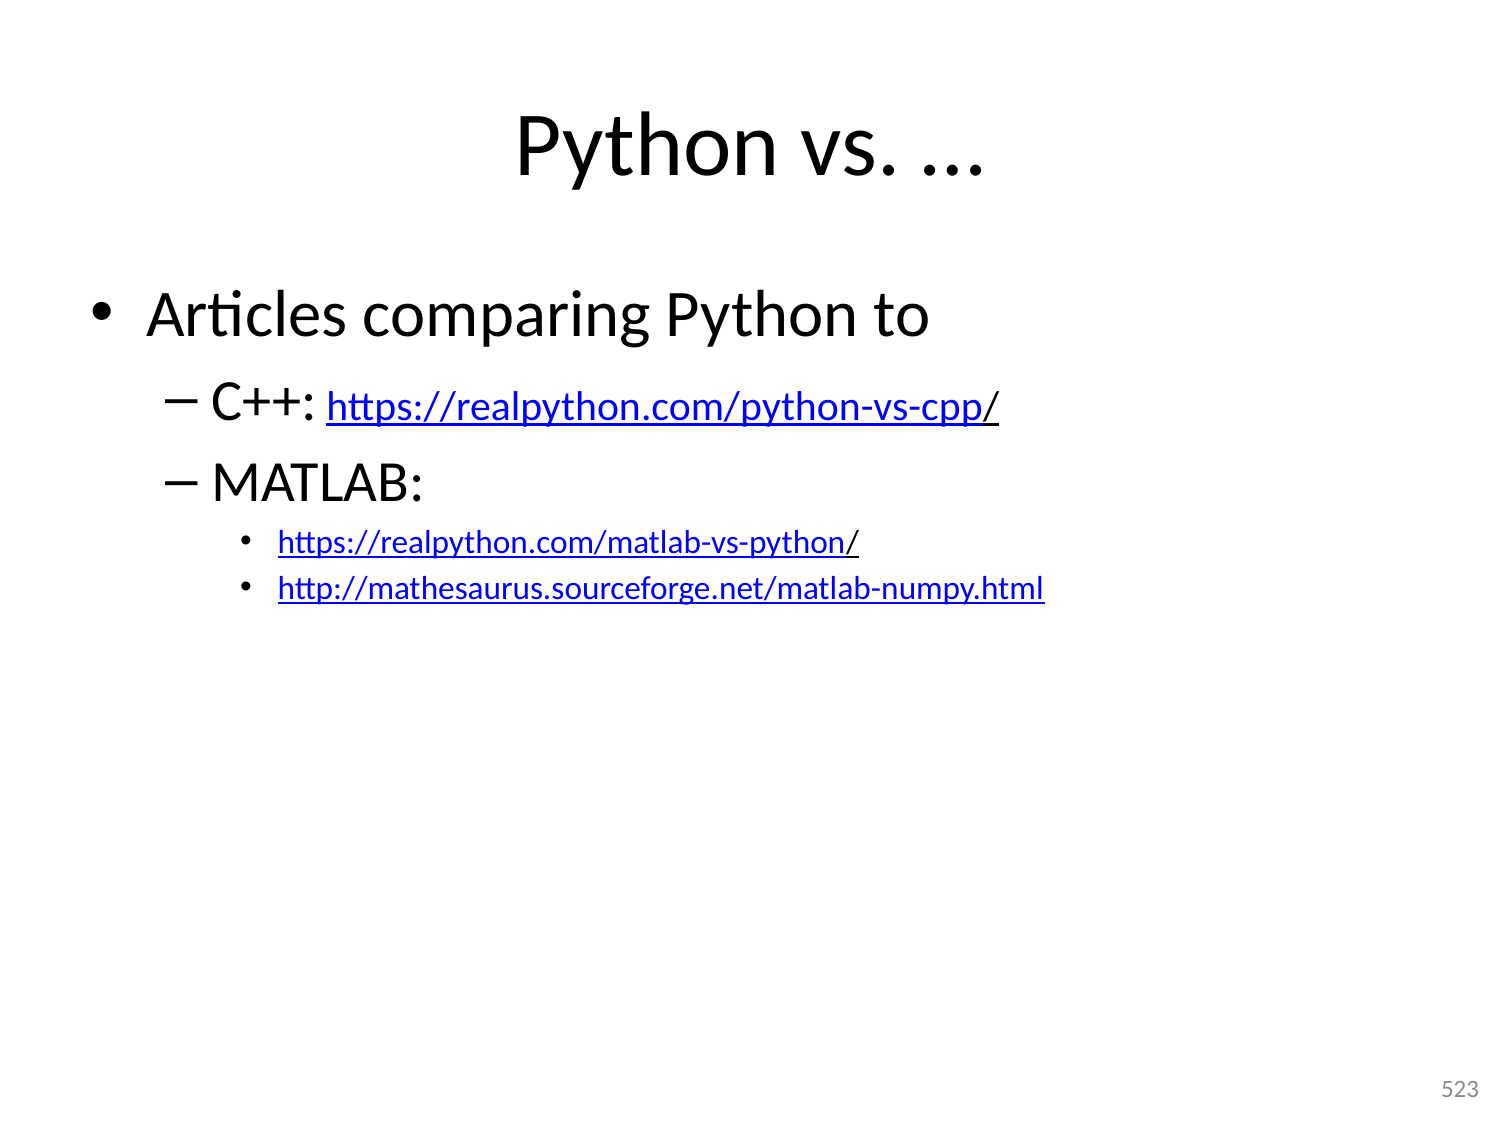

# Python vs. …
Articles comparing Python to
C++: https://realpython.com/python-vs-cpp/
MATLAB:
https://realpython.com/matlab-vs-python/
http://mathesaurus.sourceforge.net/matlab-numpy.html
523